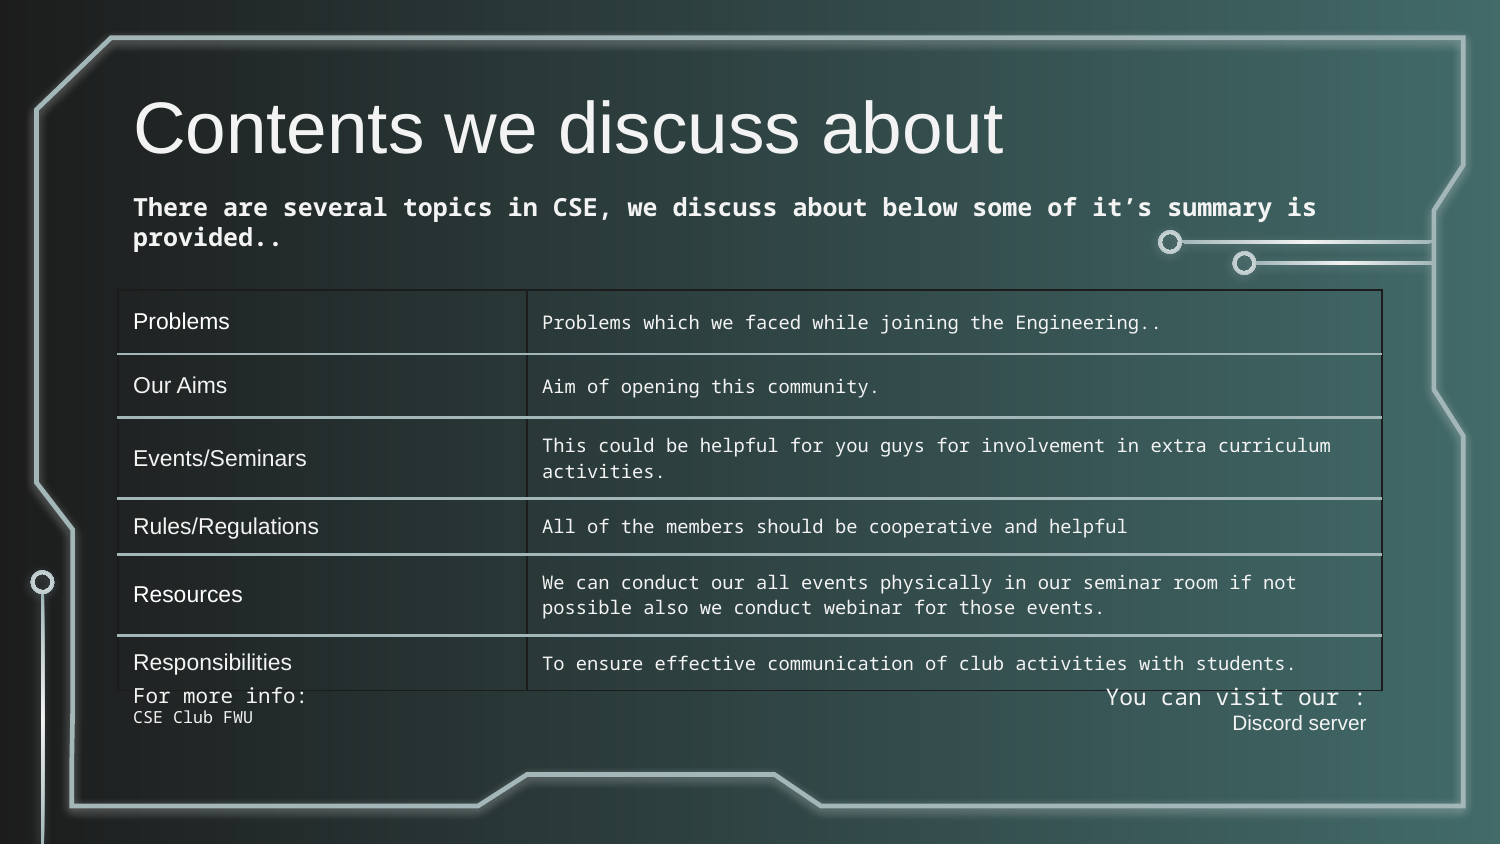

# Contents we discuss about
There are several topics in CSE, we discuss about below some of it’s summary is provided..

| Problems | Problems which we faced while joining the Engineering.. |
| --- | --- |
| Our Aims | Aim of opening this community. |
| Events/Seminars | This could be helpful for you guys for involvement in extra curriculum activities. |
| Rules/Regulations | All of the members should be cooperative and helpful |
| Resources | We can conduct our all events physically in our seminar room if not possible also we conduct webinar for those events. |
| Responsibilities | To ensure effective communication of club activities with students. |
For more info:
CSE Club FWU
You can visit our :
Discord server